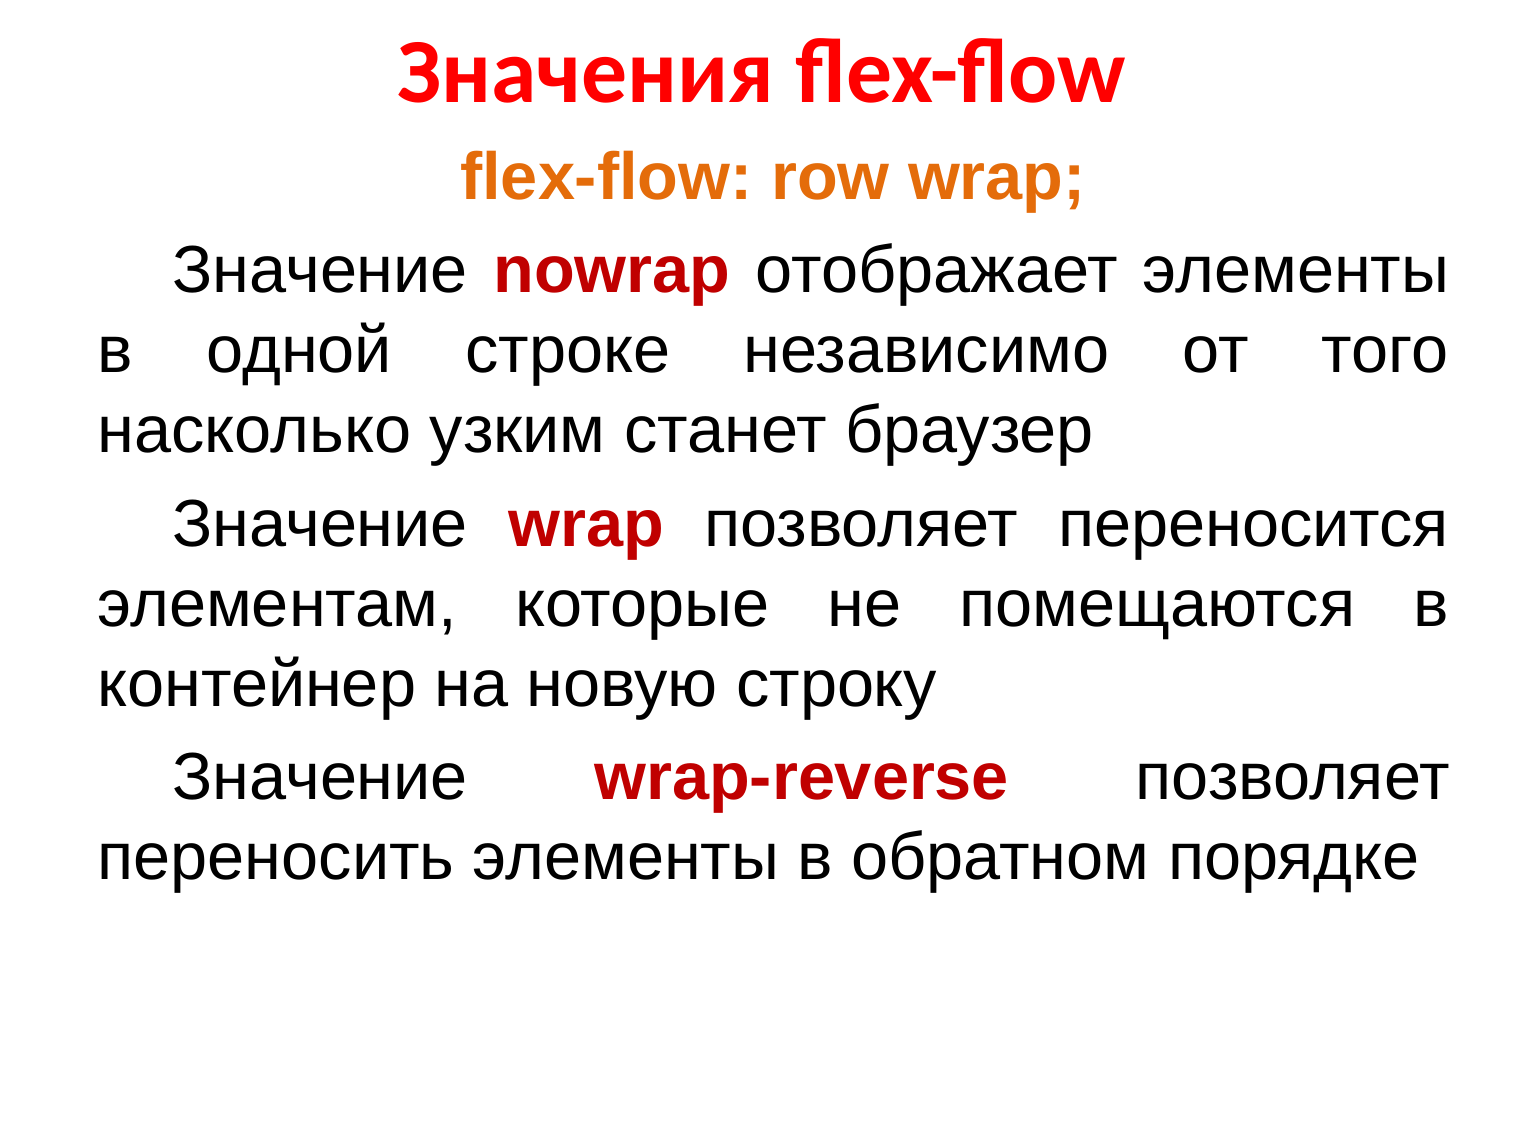

# Значения flex-flow
flex-flow: row wrap;
Значение nowrap отображает элементы в одной строке независимо от того насколько узким станет браузер
Значение wrap позволяет переносится элементам, которые не помещаются в контейнер на новую строку
Значение wrap-reverse позволяет переносить элементы в обратном порядке